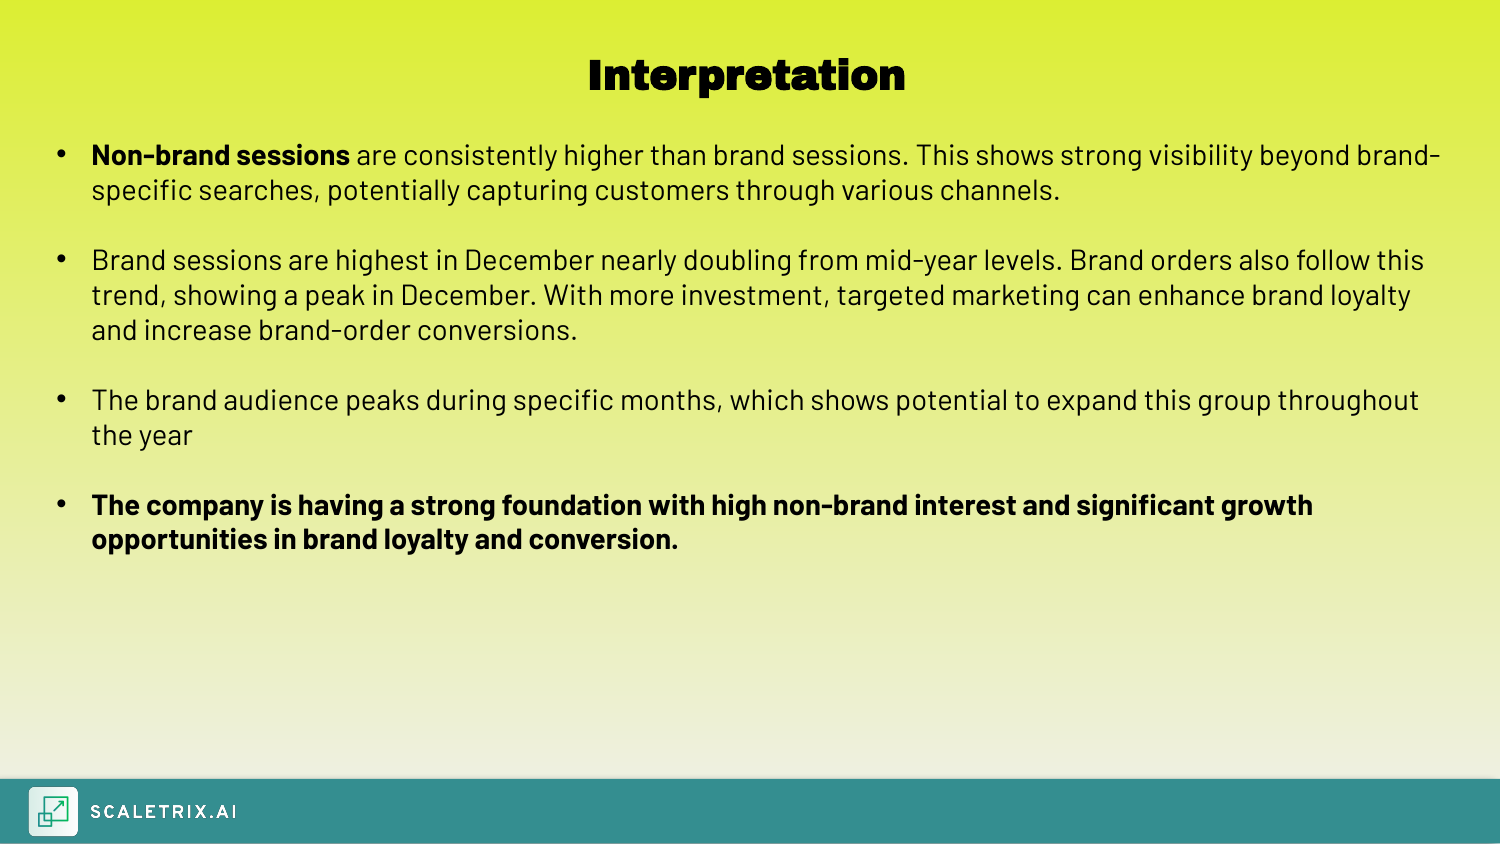

Interpretation
Non-brand sessions are consistently higher than brand sessions. This shows strong visibility beyond brand-specific searches, potentially capturing customers through various channels.

Brand sessions are highest in December nearly doubling from mid-year levels. Brand orders also follow this trend, showing a peak in December. With more investment, targeted marketing can enhance brand loyalty and increase brand-order conversions.

The brand audience peaks during specific months, which shows potential to expand this group throughout the year

The company is having a strong foundation with high non-brand interest and significant growth opportunities in brand loyalty and conversion.